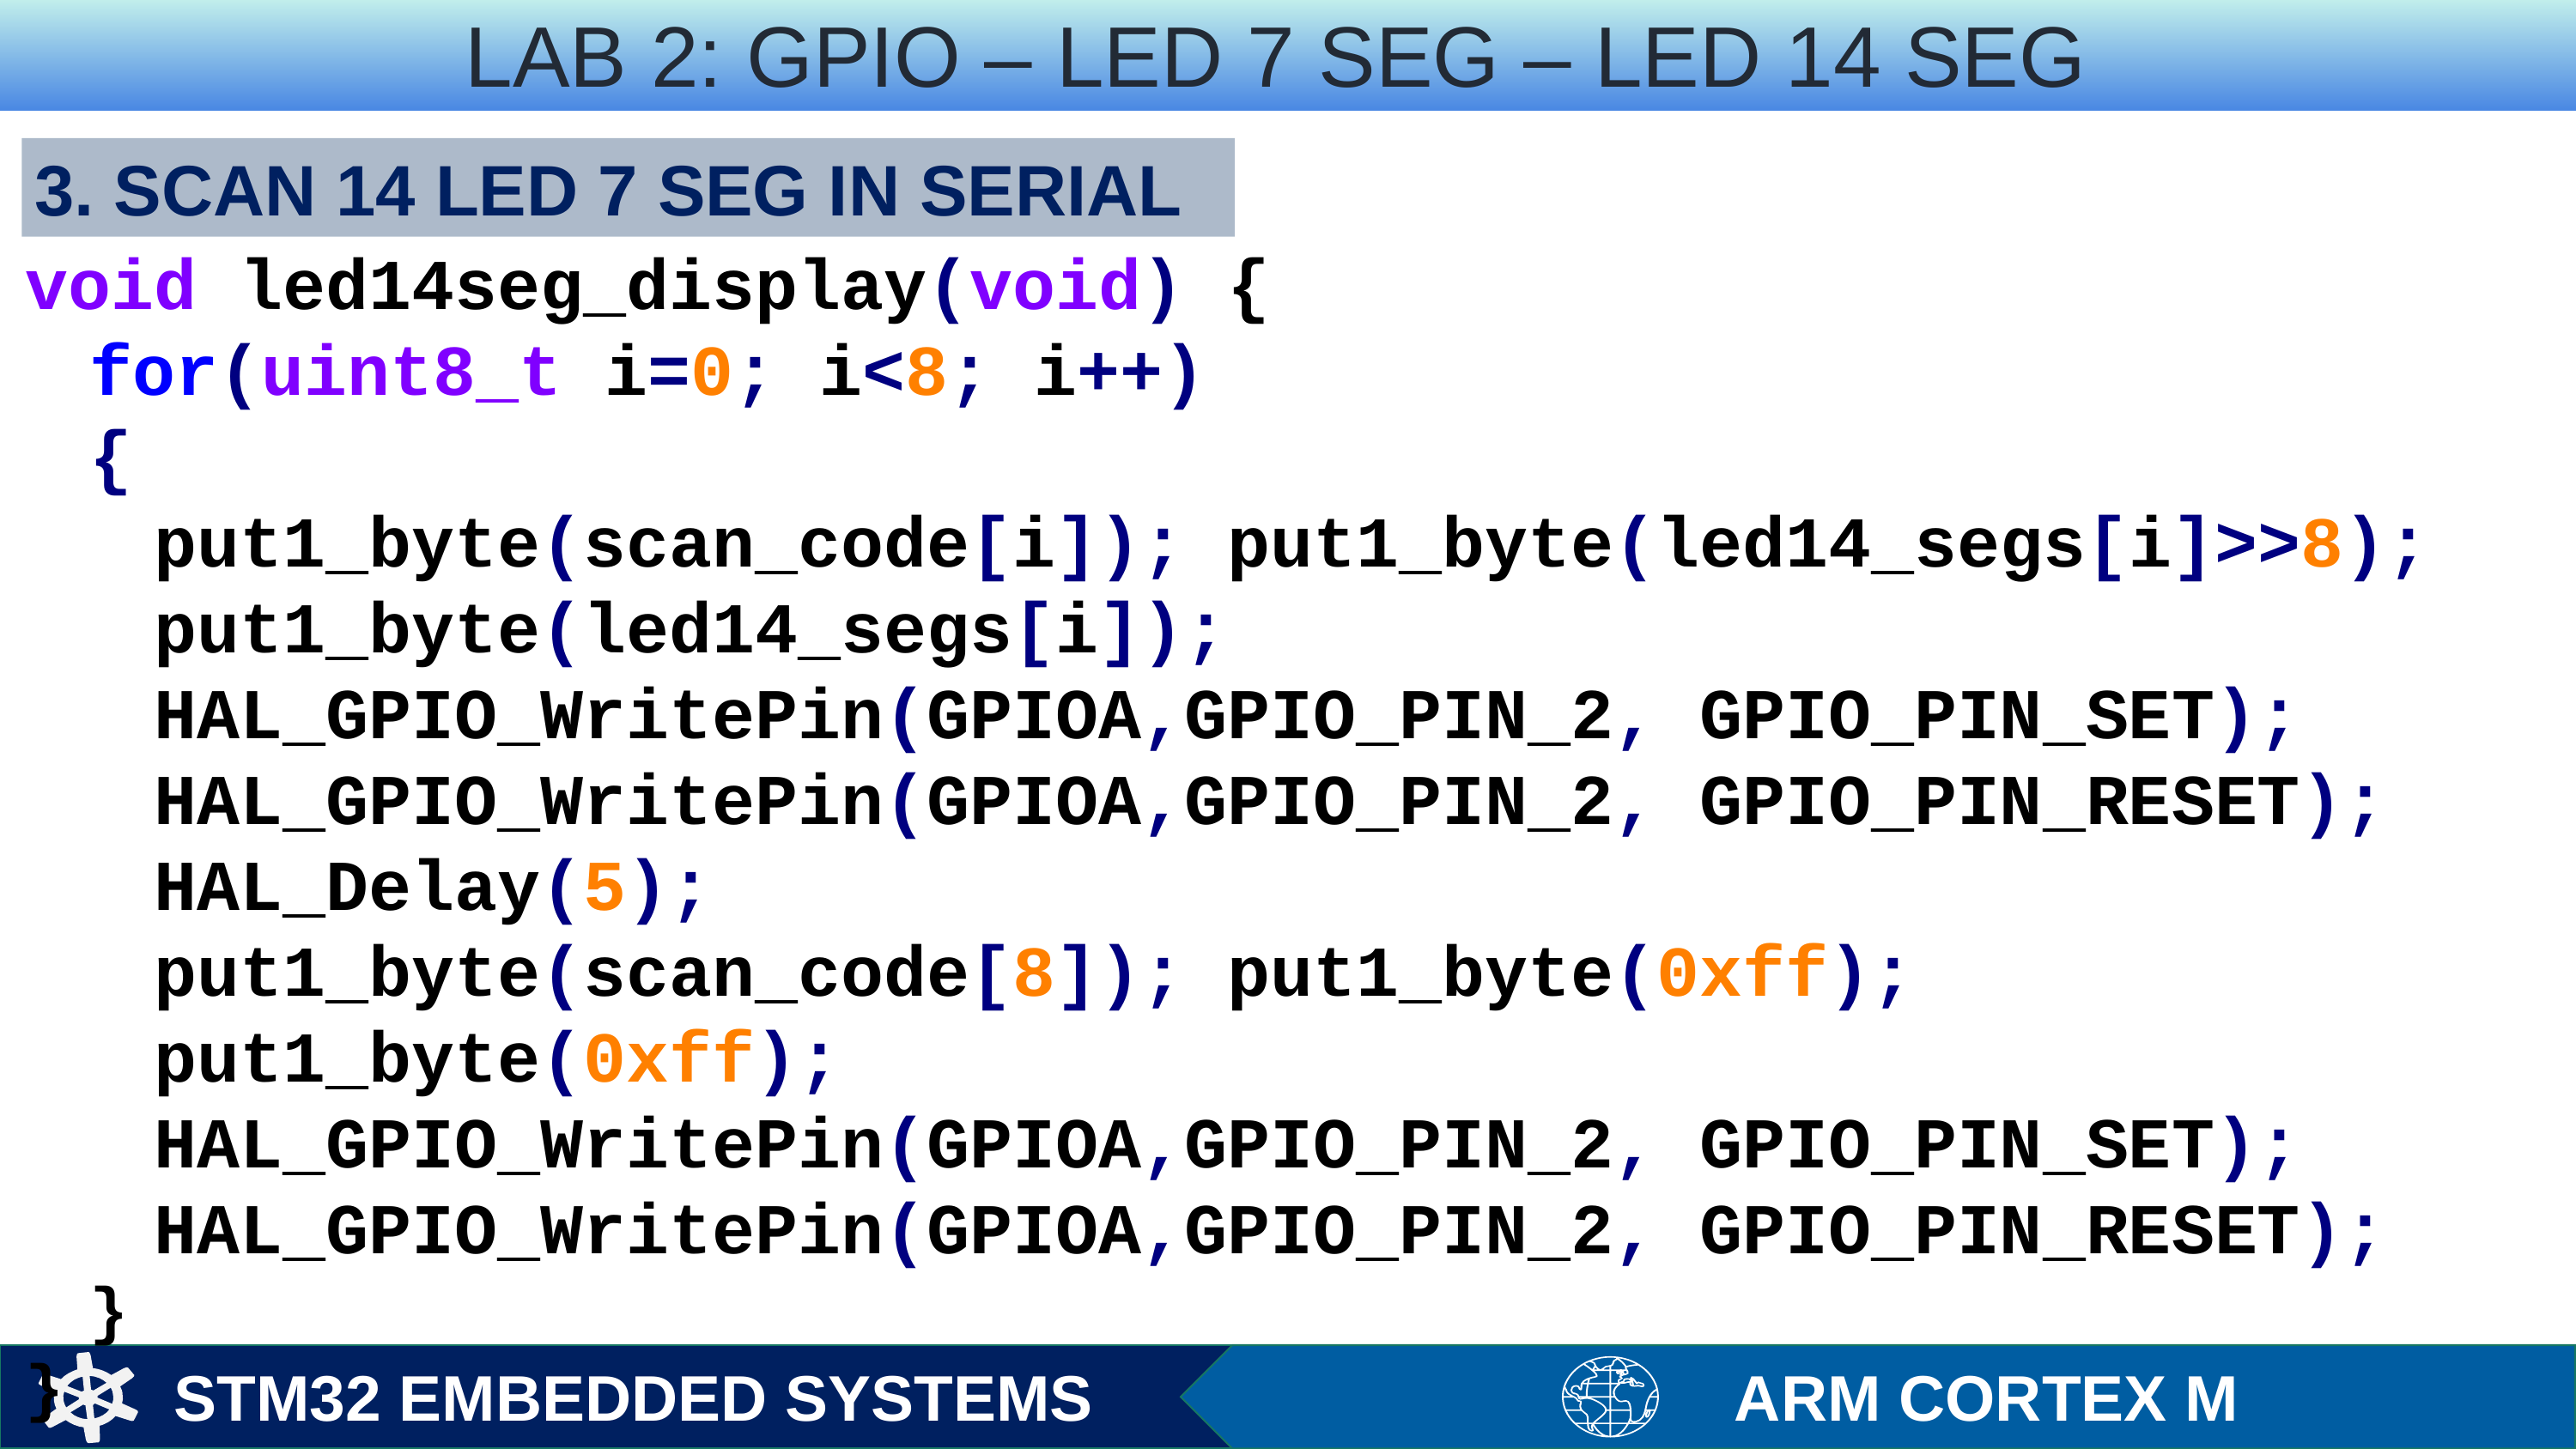

LAB 2: GPIO – LED 7 SEG – LED 14 SEG

3. SCAN 14 LED 7 SEG IN SERIAL

void led14seg_display(void) {
for(uint8_t i=0; i<8; i++)
{
put1_byte(scan_code[i]); put1_byte(led14_segs[i]>>8); put1_byte(led14_segs[i]);
HAL_GPIO_WritePin(GPIOA,GPIO_PIN_2, GPIO_PIN_SET); HAL_GPIO_WritePin(GPIOA,GPIO_PIN_2, GPIO_PIN_RESET); HAL_Delay(5);
put1_byte(scan_code[8]); put1_byte(0xff);
put1_byte(0xff);
HAL_GPIO_WritePin(GPIOA,GPIO_PIN_2, GPIO_PIN_SET); HAL_GPIO_WritePin(GPIOA,GPIO_PIN_2, GPIO_PIN_RESET);
}
}

STM32 EMBEDDED SYSTEMS
ARM CORTEX M